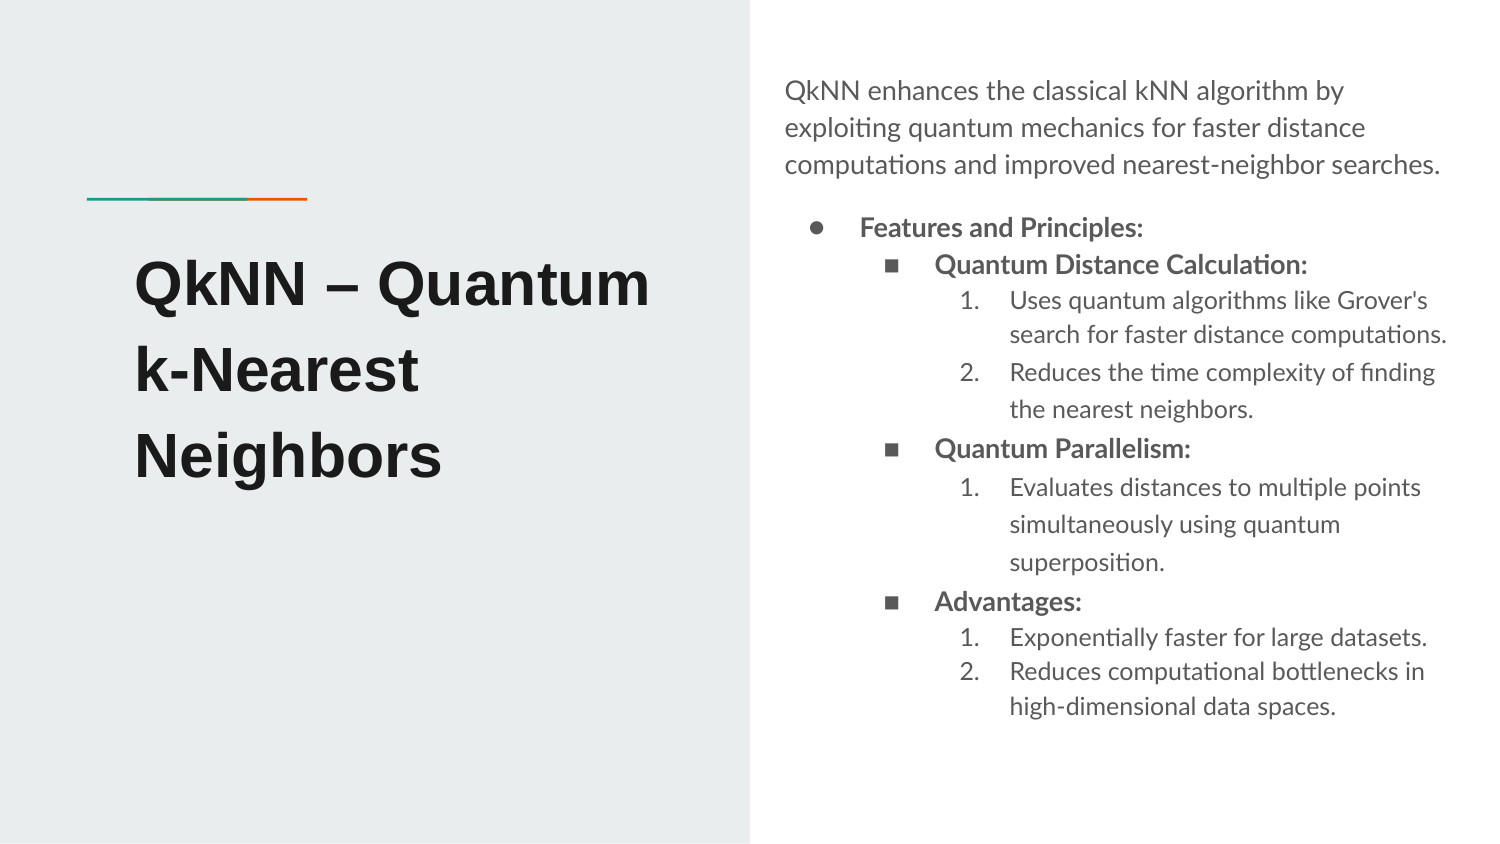

QkNN enhances the classical kNN algorithm by exploiting quantum mechanics for faster distance computations and improved nearest-neighbor searches.
Features and Principles:
Quantum Distance Calculation:
Uses quantum algorithms like Grover's search for faster distance computations.
Reduces the time complexity of finding the nearest neighbors.
Quantum Parallelism:
Evaluates distances to multiple points simultaneously using quantum superposition.
Advantages:
Exponentially faster for large datasets.
Reduces computational bottlenecks in high-dimensional data spaces.
# QkNN – Quantum k-Nearest Neighbors